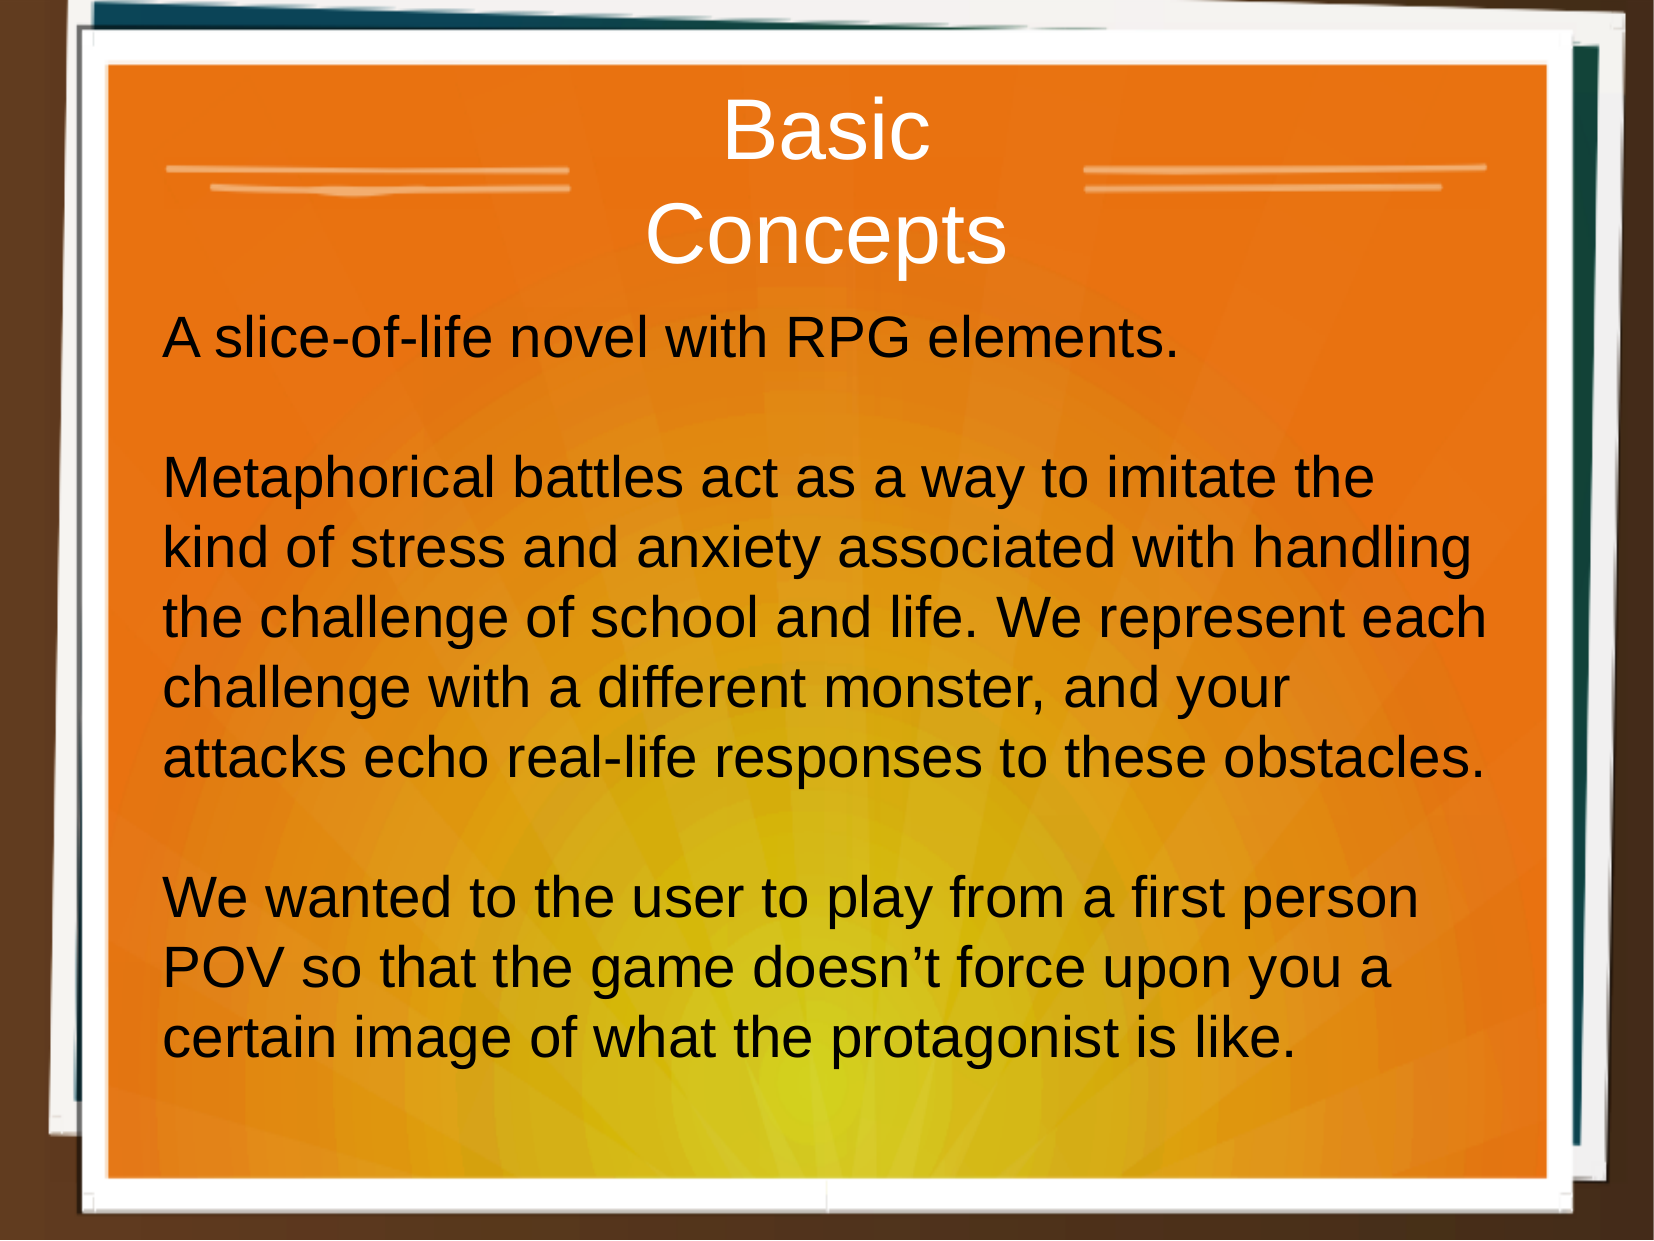

Basic Concepts
A slice-of-life novel with RPG elements.

Metaphorical battles act as a way to imitate the kind of stress and anxiety associated with handling the challenge of school and life. We represent each challenge with a different monster, and your attacks echo real-life responses to these obstacles.

We wanted to the user to play from a first person POV so that the game doesn’t force upon you a certain image of what the protagonist is like.